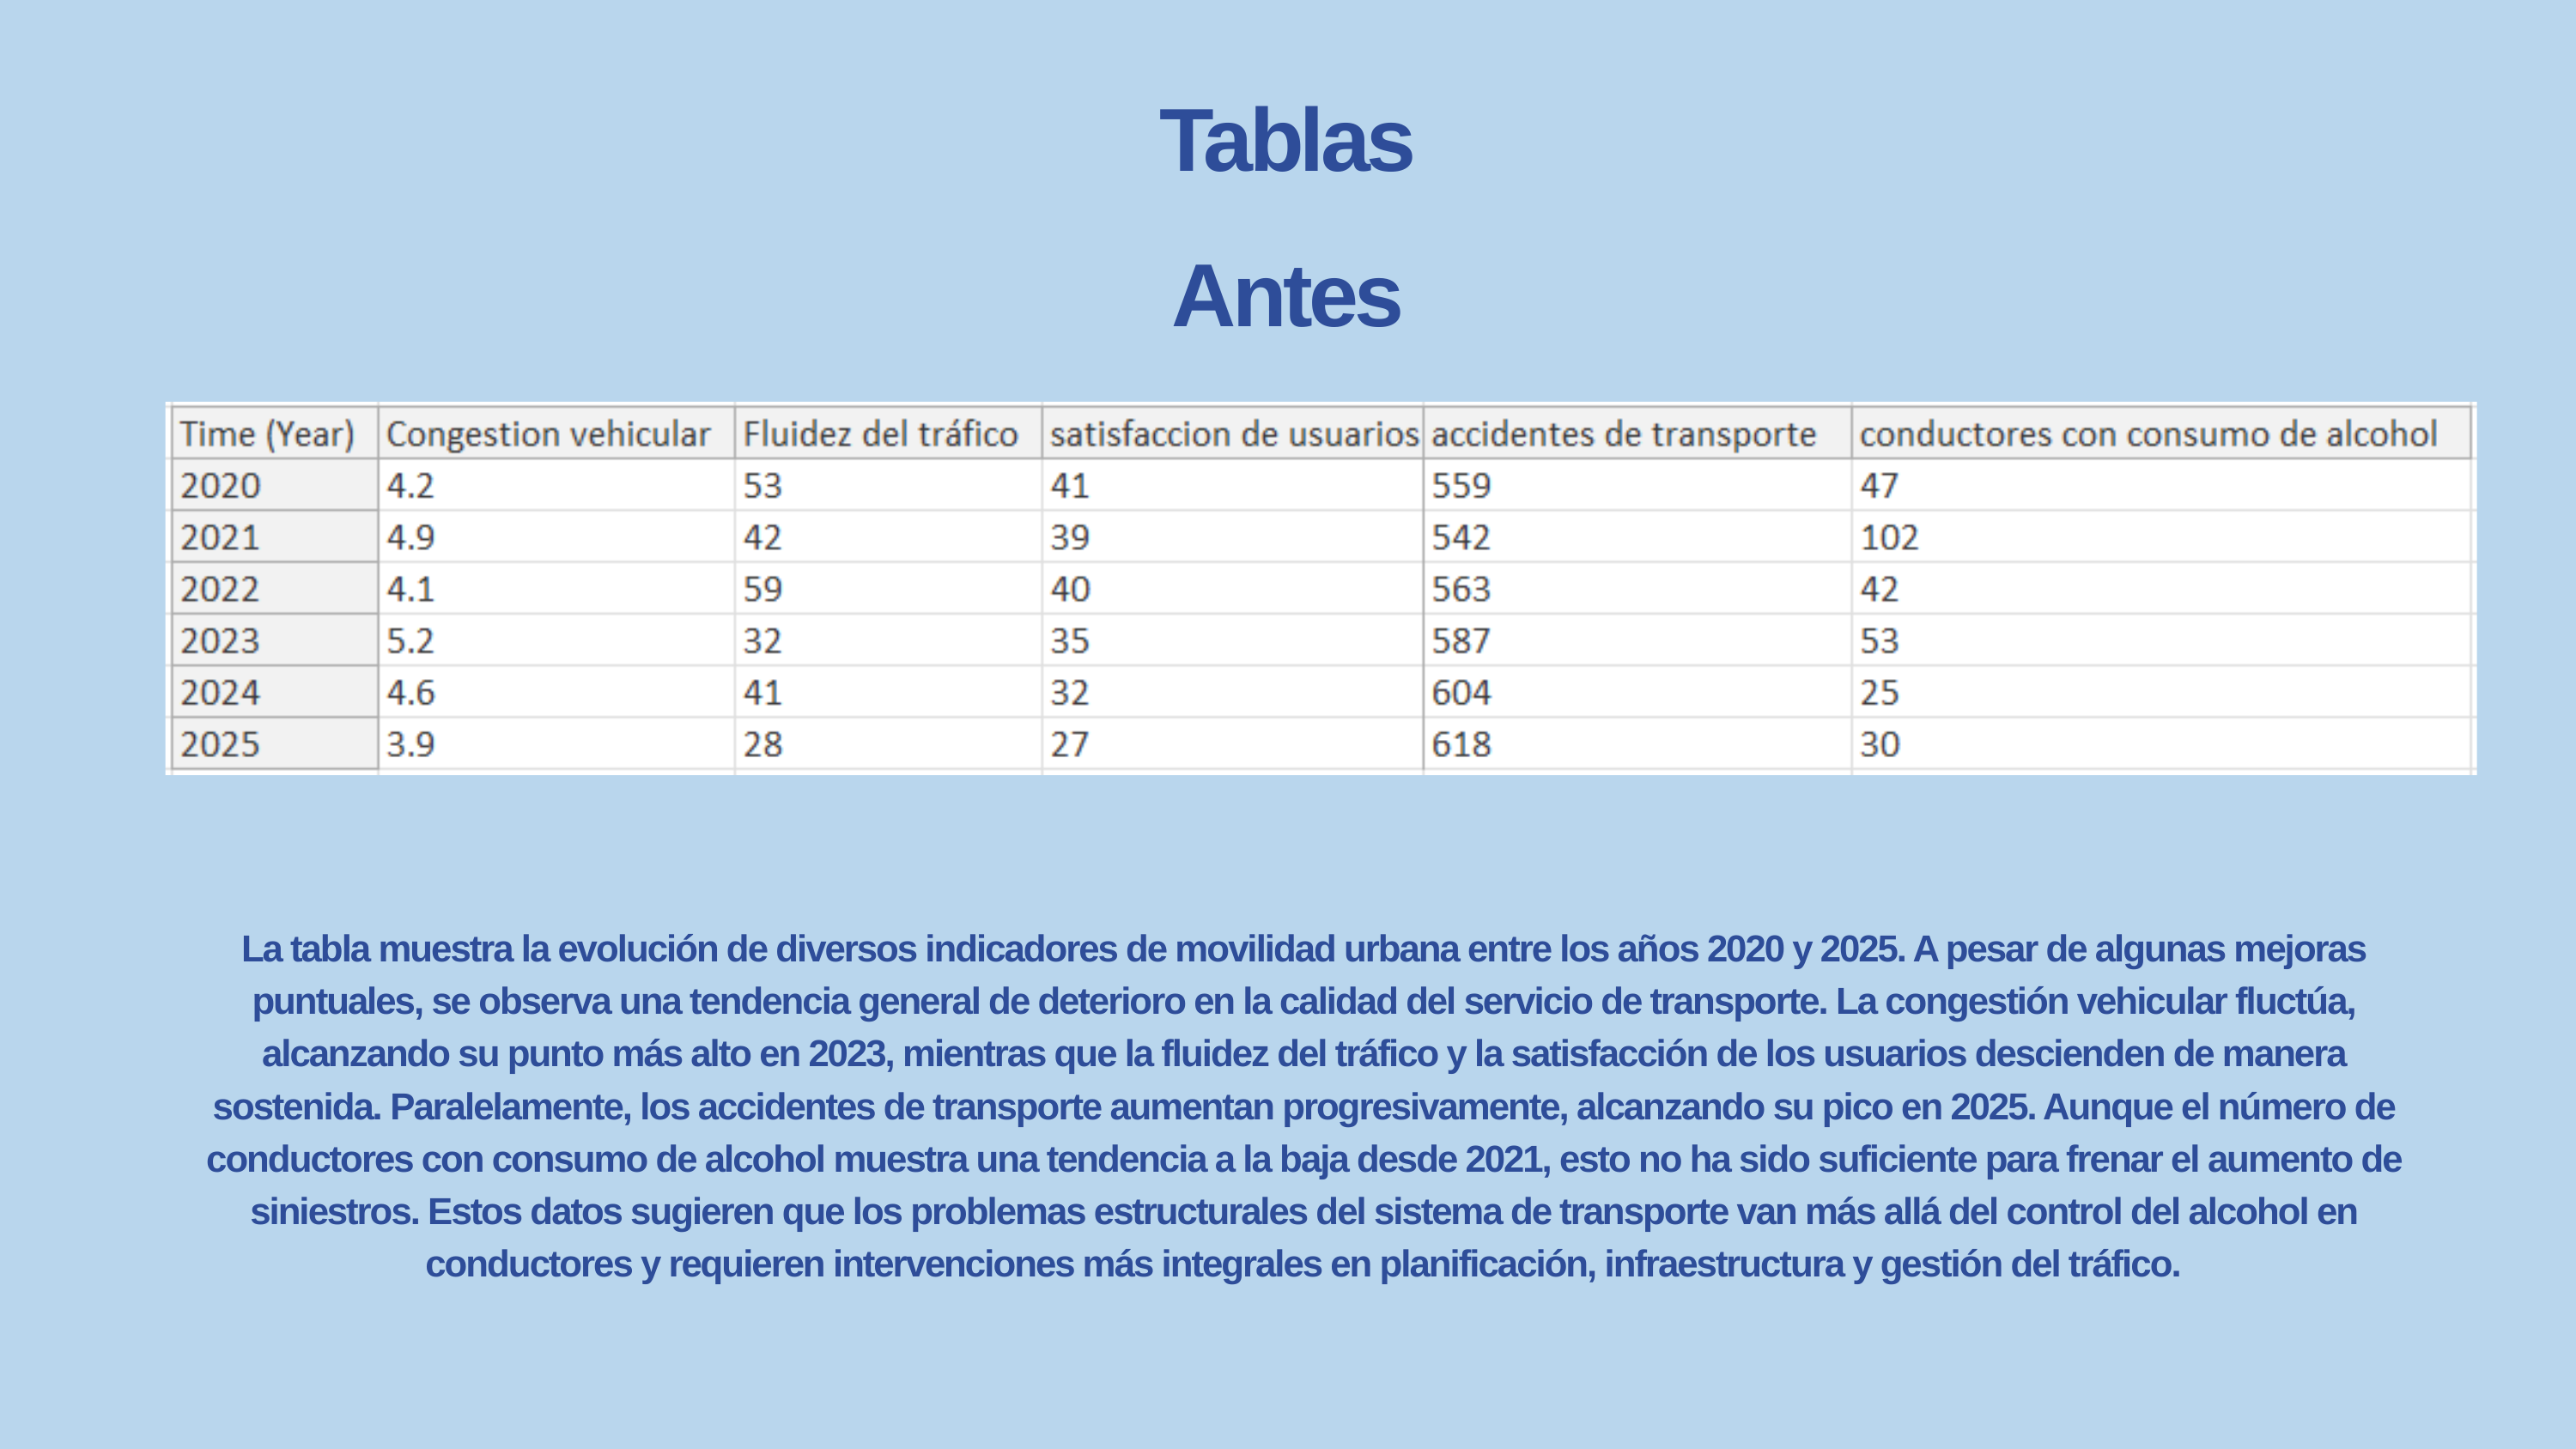

Tablas
Antes

La tabla muestra la evolución de diversos indicadores de movilidad urbana entre los años 2020 y 2025. A pesar de algunas mejoras puntuales, se observa una tendencia general de deterioro en la calidad del servicio de transporte. La congestión vehicular fluctúa, alcanzando su punto más alto en 2023, mientras que la fluidez del tráfico y la satisfacción de los usuarios descienden de manera sostenida. Paralelamente, los accidentes de transporte aumentan progresivamente, alcanzando su pico en 2025. Aunque el número de conductores con consumo de alcohol muestra una tendencia a la baja desde 2021, esto no ha sido suficiente para frenar el aumento de siniestros. Estos datos sugieren que los problemas estructurales del sistema de transporte van más allá del control del alcohol en conductores y requieren intervenciones más integrales en planificación, infraestructura y gestión del tráfico.